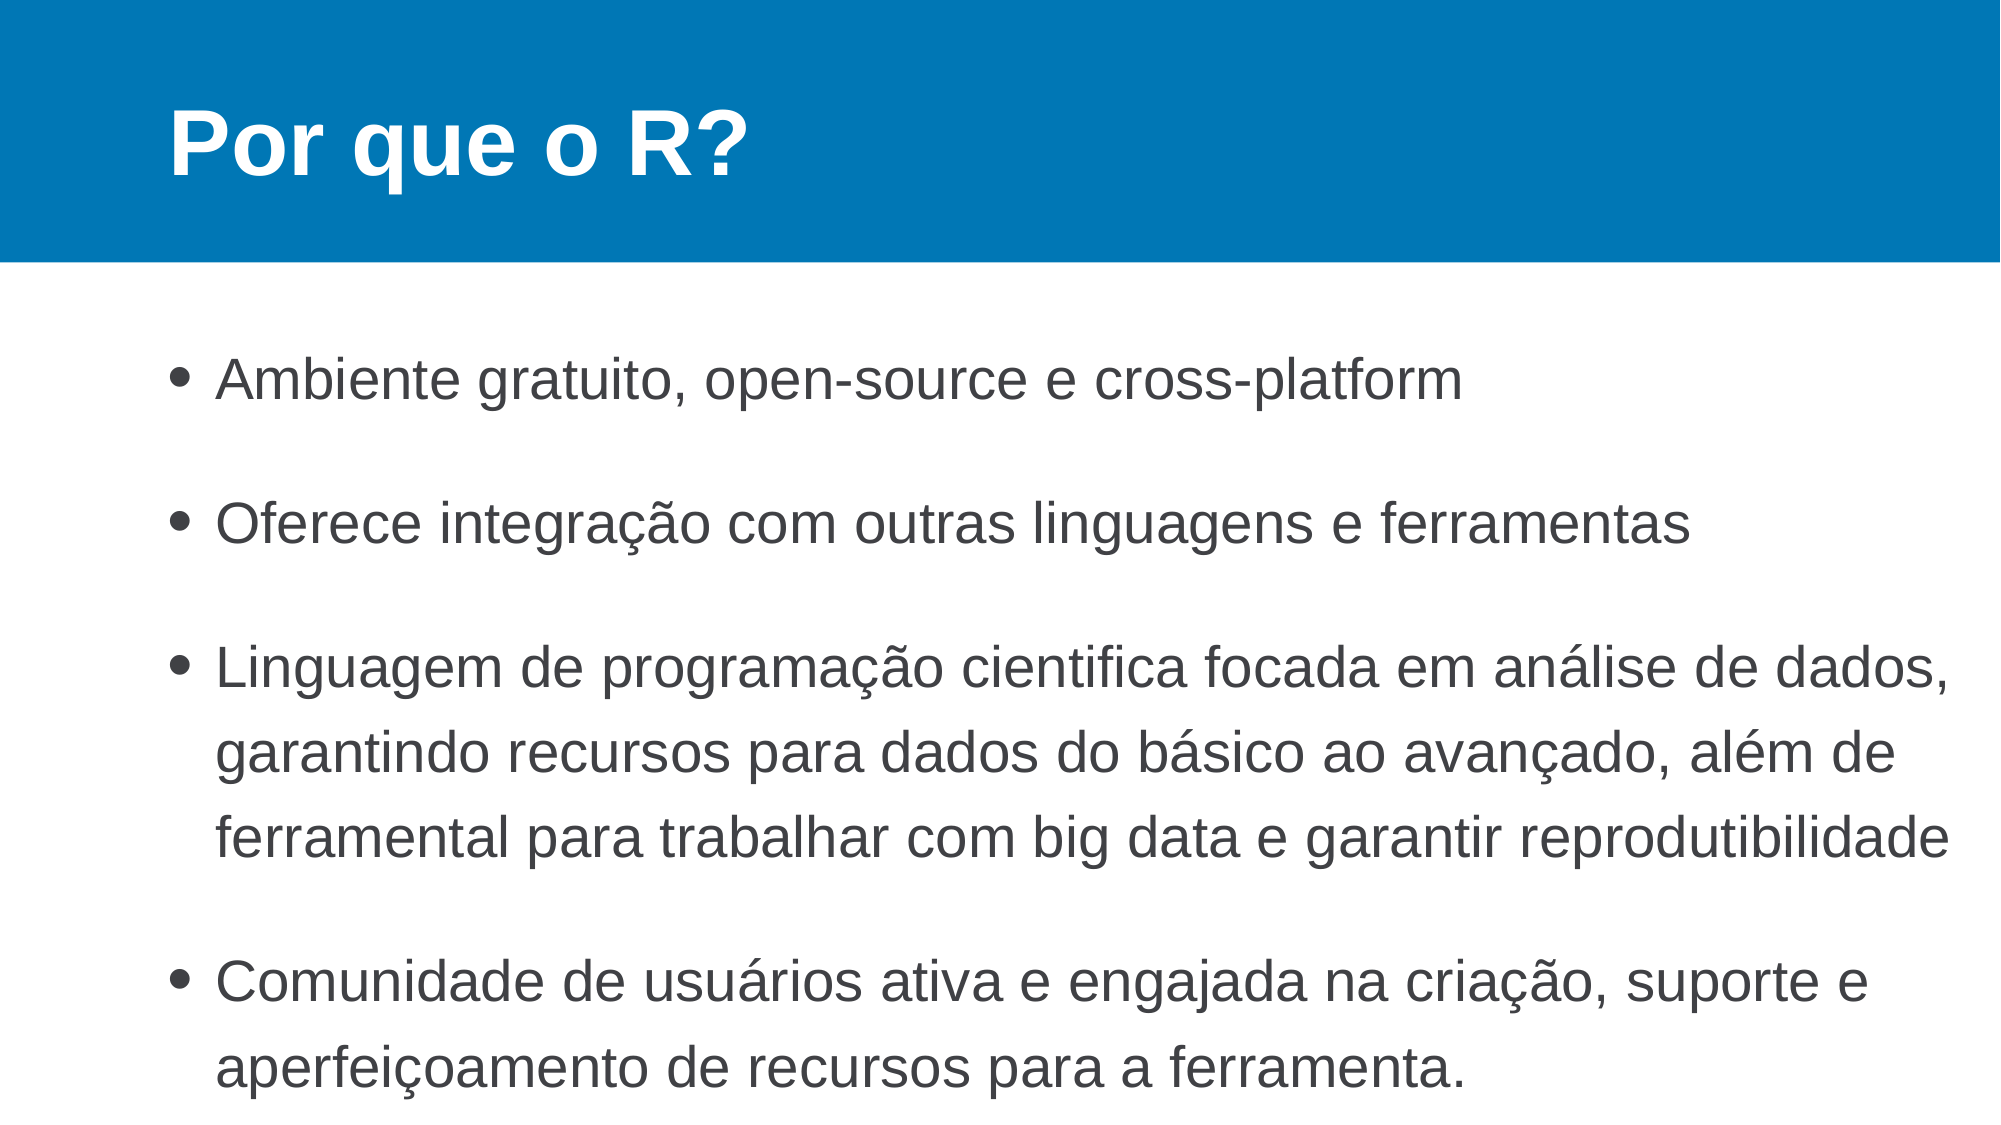

# Por que o R?
Ambiente gratuito, open-source e cross-platform
Oferece integração com outras linguagens e ferramentas
Linguagem de programação cientifica focada em análise de dados, garantindo recursos para dados do básico ao avançado, além de ferramental para trabalhar com big data e garantir reprodutibilidade
Comunidade de usuários ativa e engajada na criação, suporte e aperfeiçoamento de recursos para a ferramenta.
Maximum 5 bullets. If you need more, create a new slide.